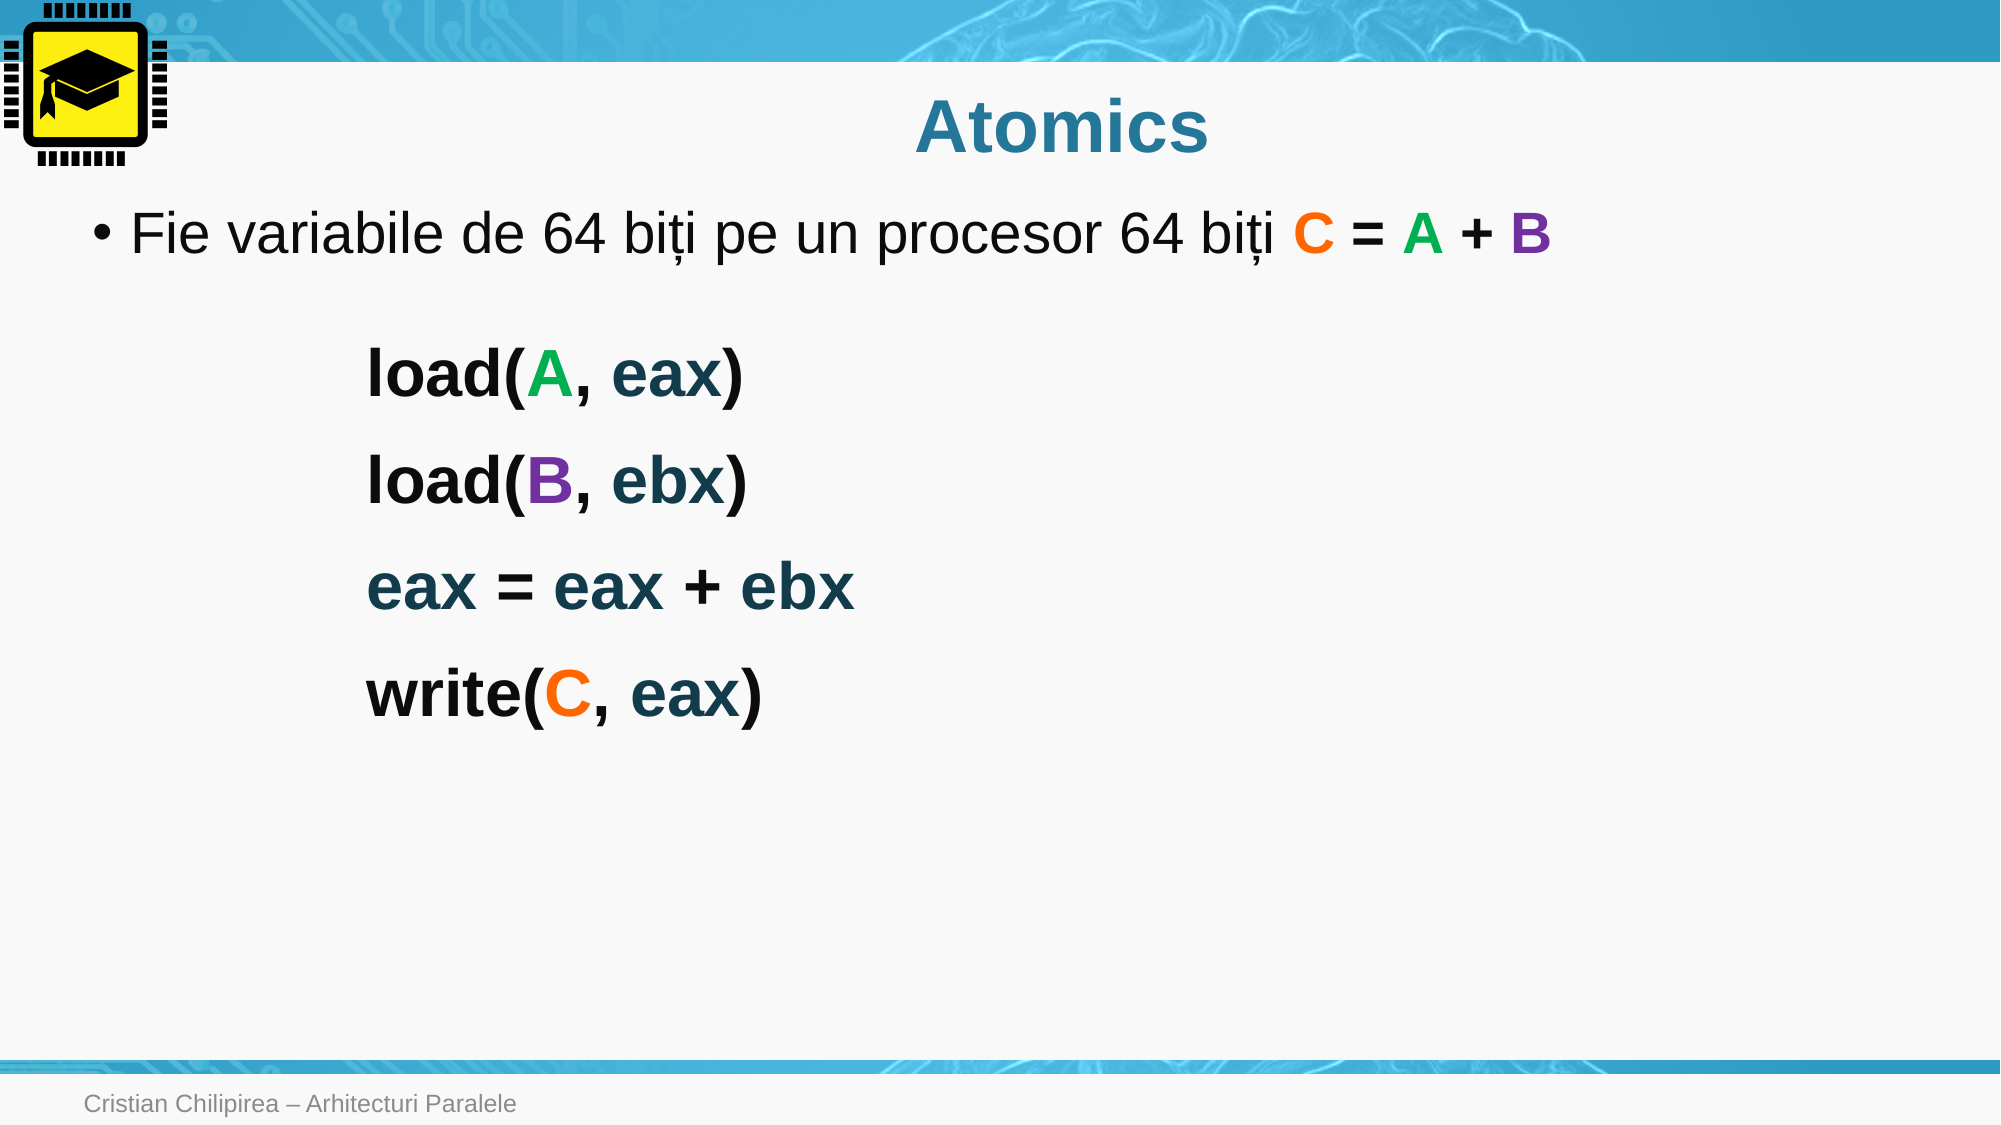

# Atomics
Fie variabile de 64 biți pe un procesor 64 biți C = A + B
load(A, eax)
load(B, ebx)
eax = eax + ebx
write(C, eax)
Cristian Chilipirea – Arhitecturi Paralele